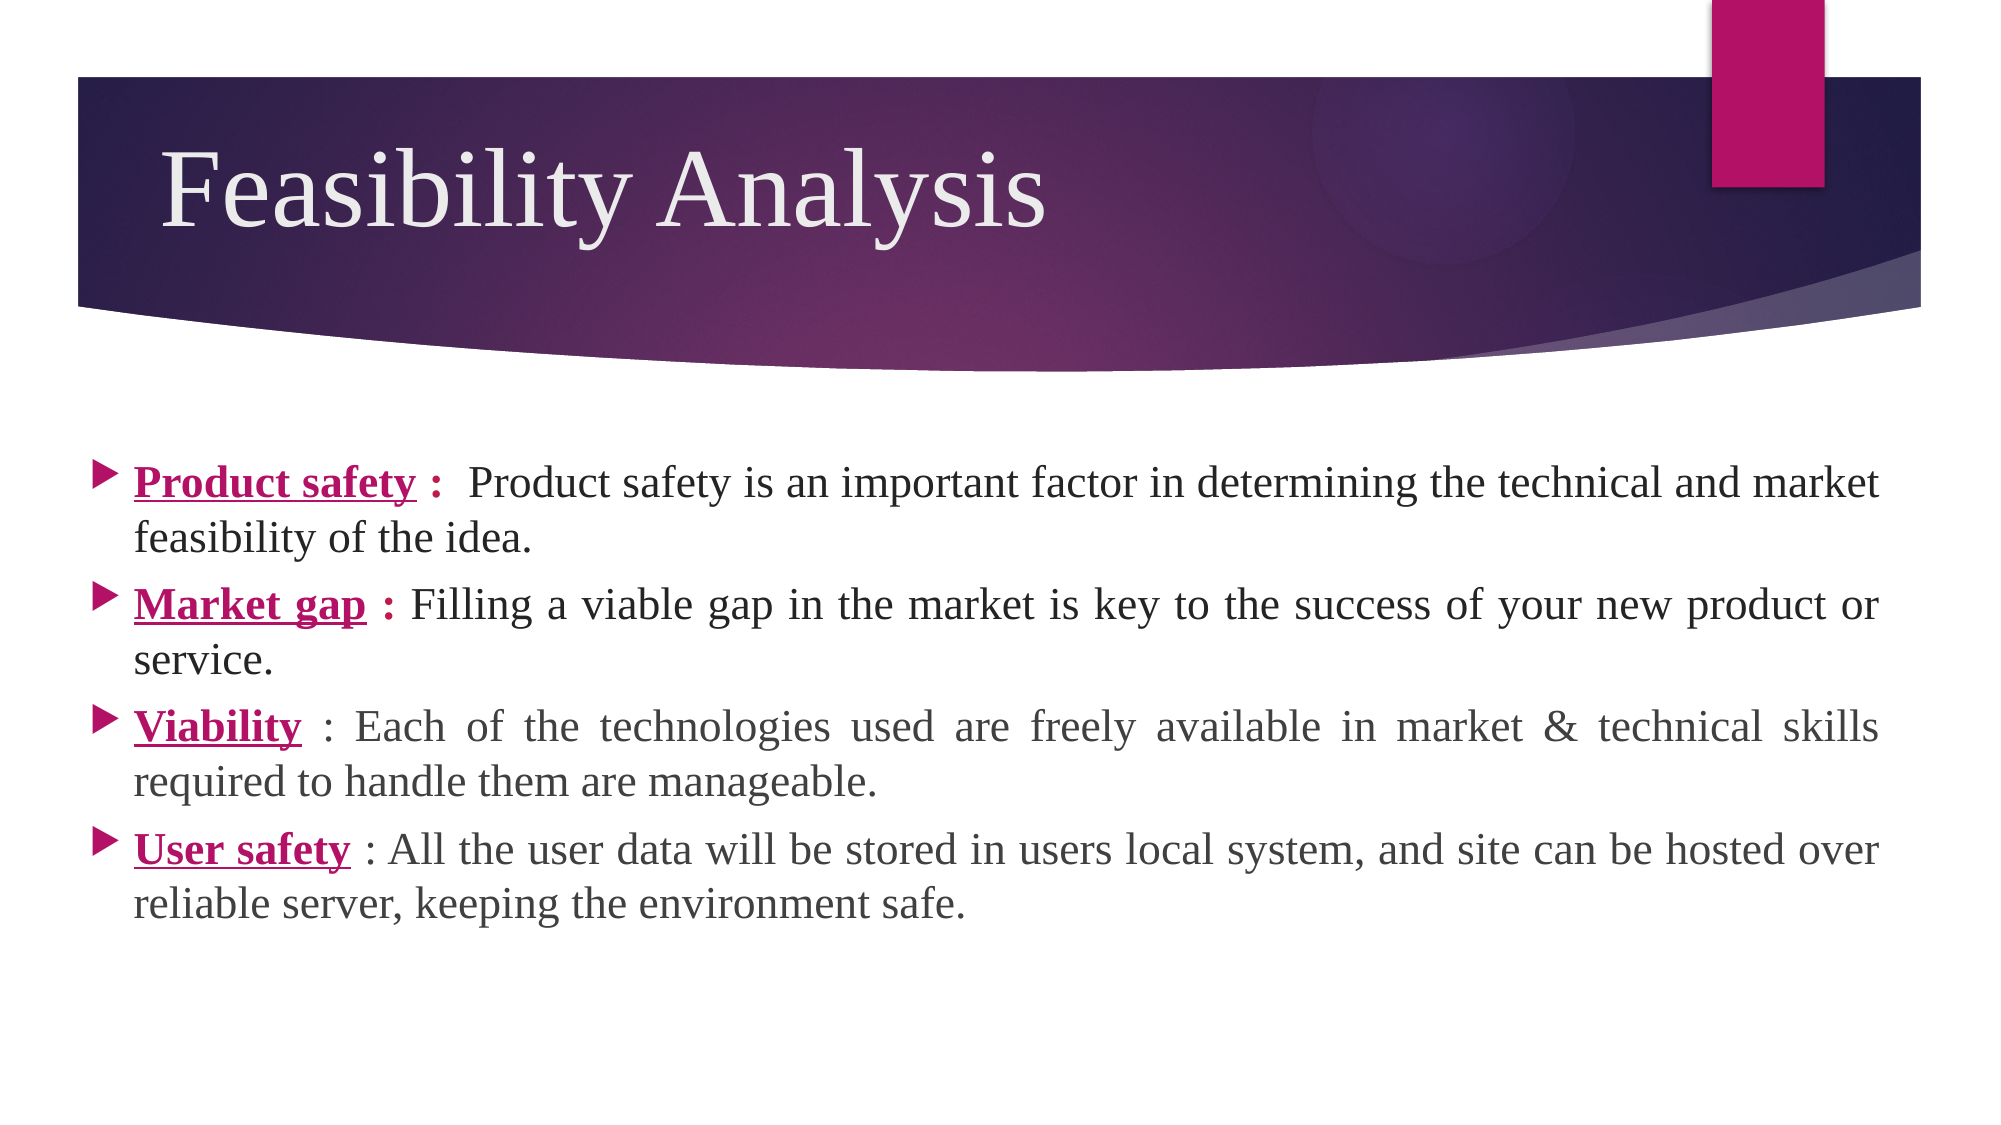

# Feasibility Analysis
Product safety :  Product safety is an important factor in determining the technical and market feasibility of the idea.
Market gap : Filling a viable gap in the market is key to the success of your new product or service.
Viability : Each of the technologies used are freely available in market & technical skills required to handle them are manageable.
User safety : All the user data will be stored in users local system, and site can be hosted over reliable server, keeping the environment safe.